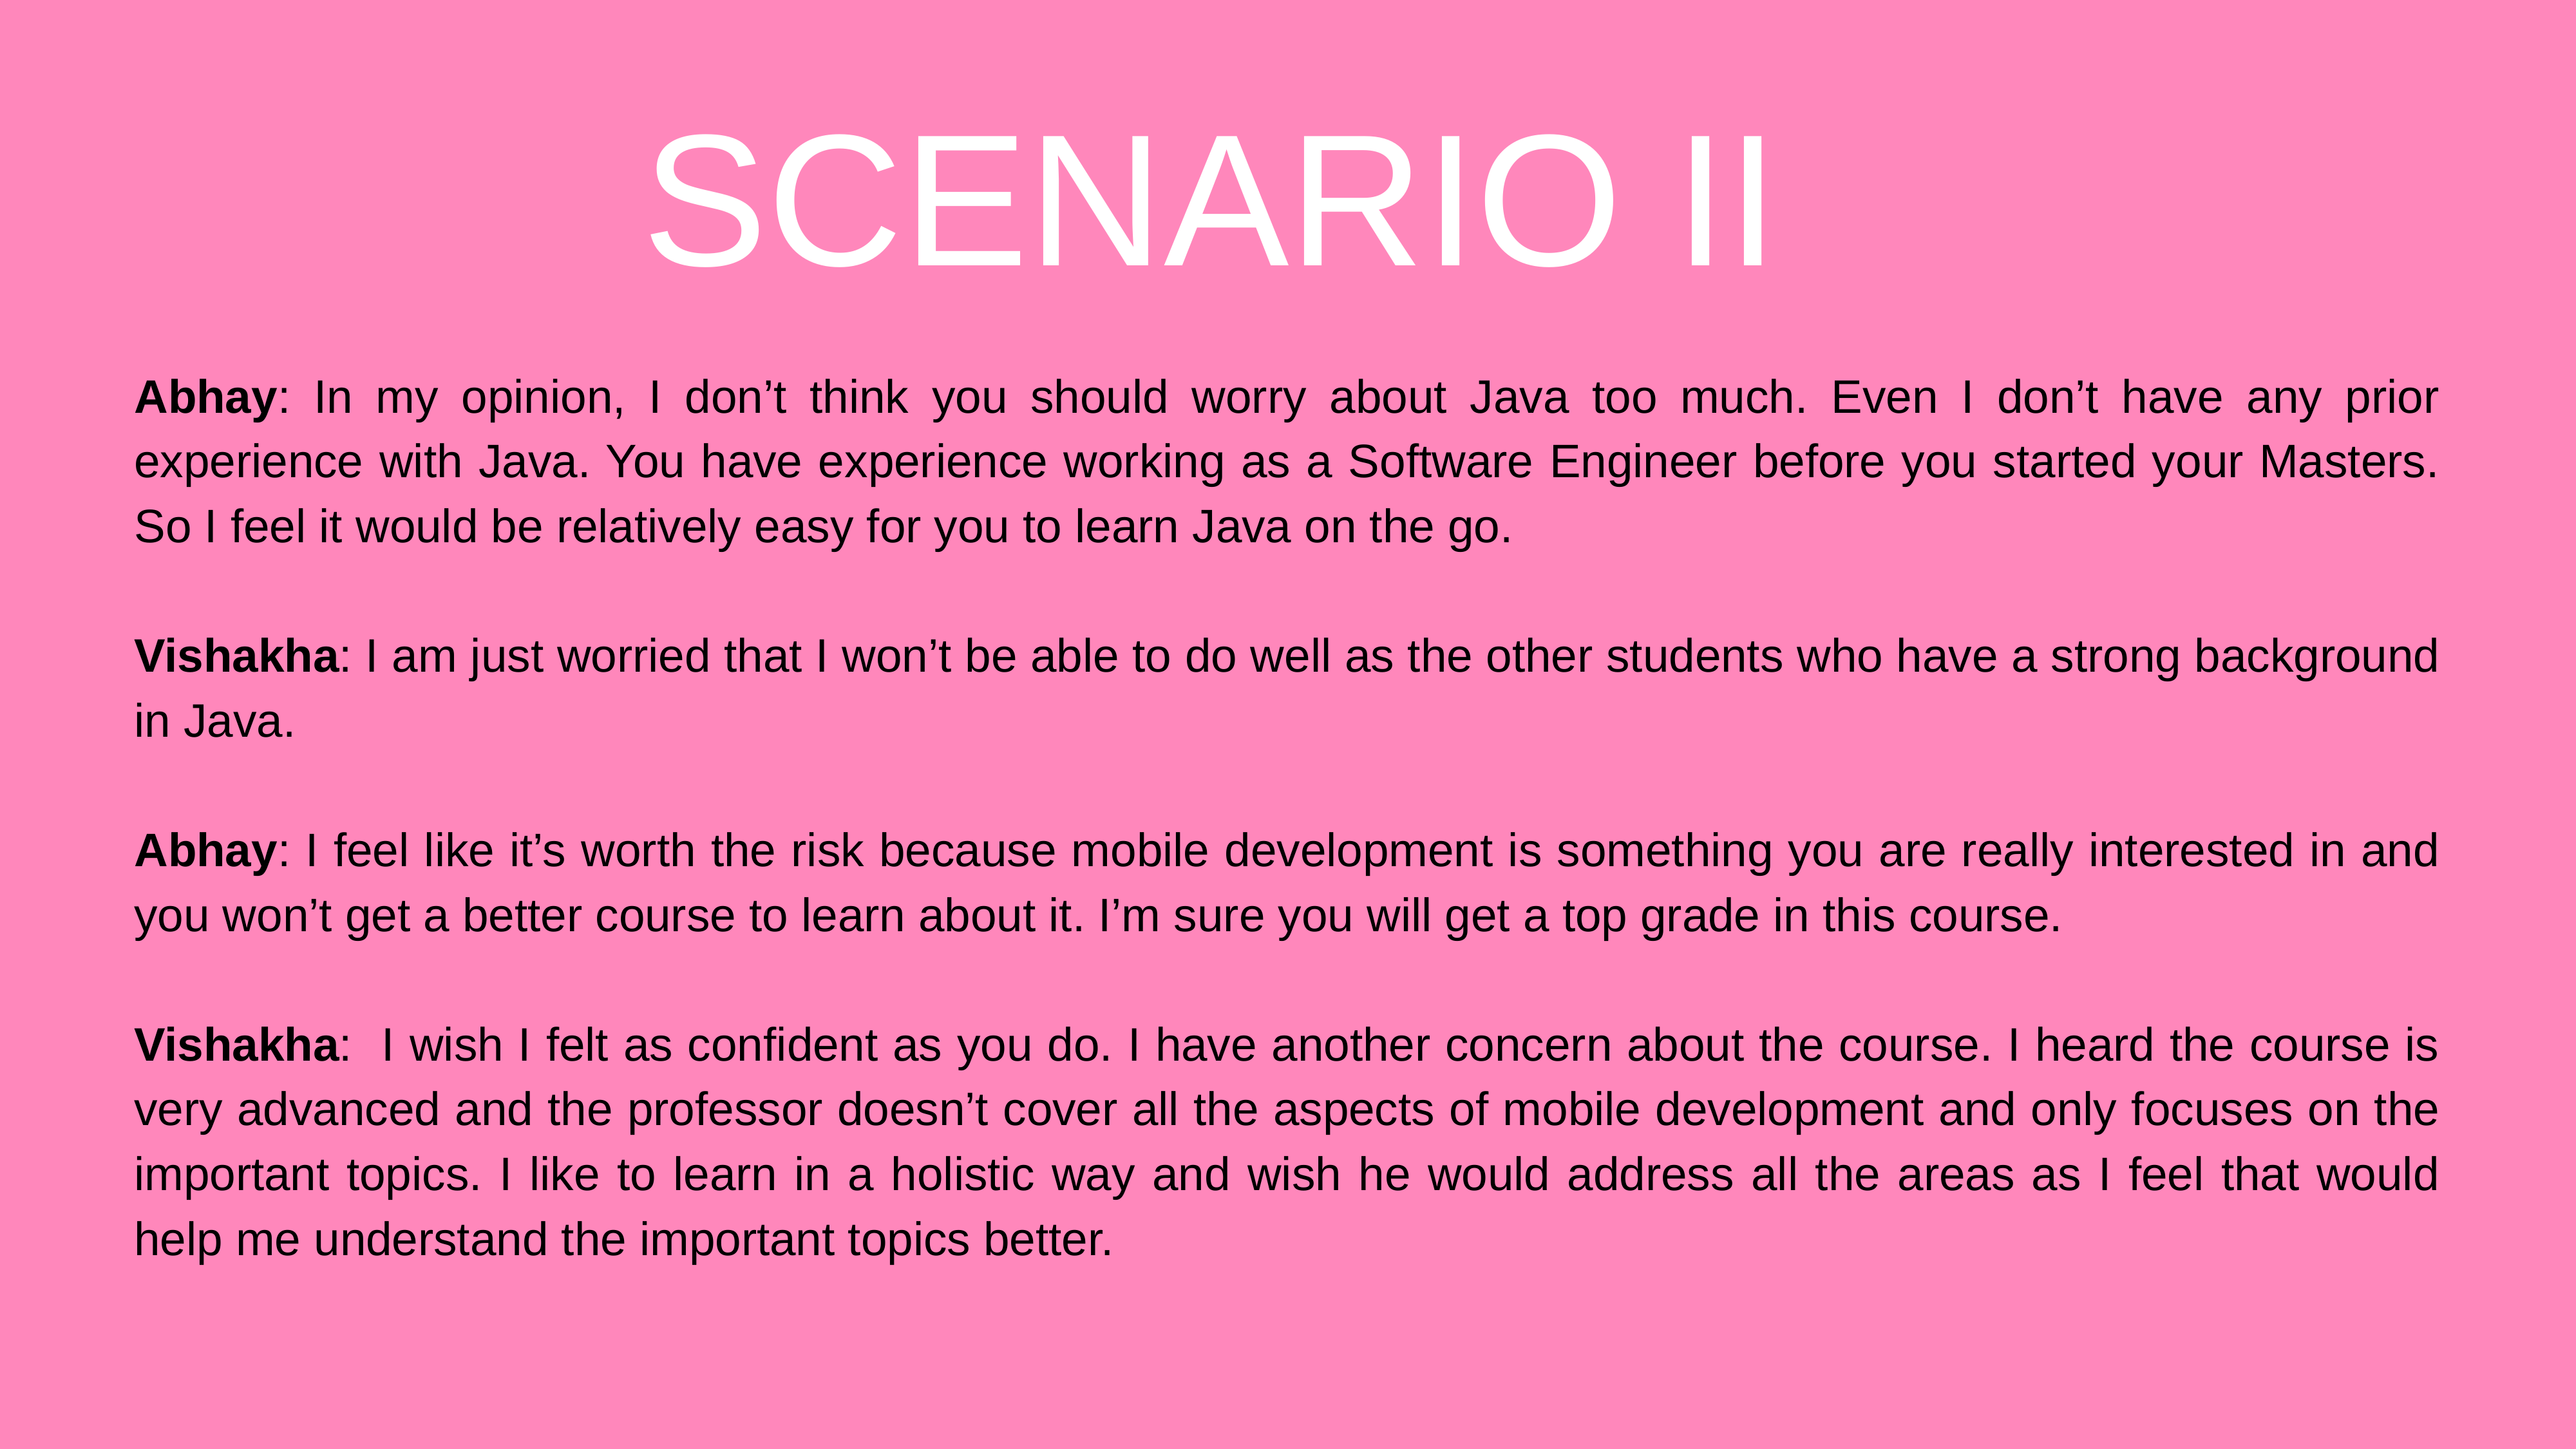

SCENARIO II
Abhay: In my opinion, I don’t think you should worry about Java too much. Even I don’t have any prior experience with Java. You have experience working as a Software Engineer before you started your Masters. So I feel it would be relatively easy for you to learn Java on the go.

Vishakha: I am just worried that I won’t be able to do well as the other students who have a strong background in Java.

Abhay: I feel like it’s worth the risk because mobile development is something you are really interested in and you won’t get a better course to learn about it. I’m sure you will get a top grade in this course.

Vishakha:  I wish I felt as confident as you do. I have another concern about the course. I heard the course is very advanced and the professor doesn’t cover all the aspects of mobile development and only focuses on the important topics. I like to learn in a holistic way and wish he would address all the areas as I feel that would help me understand the important topics better.